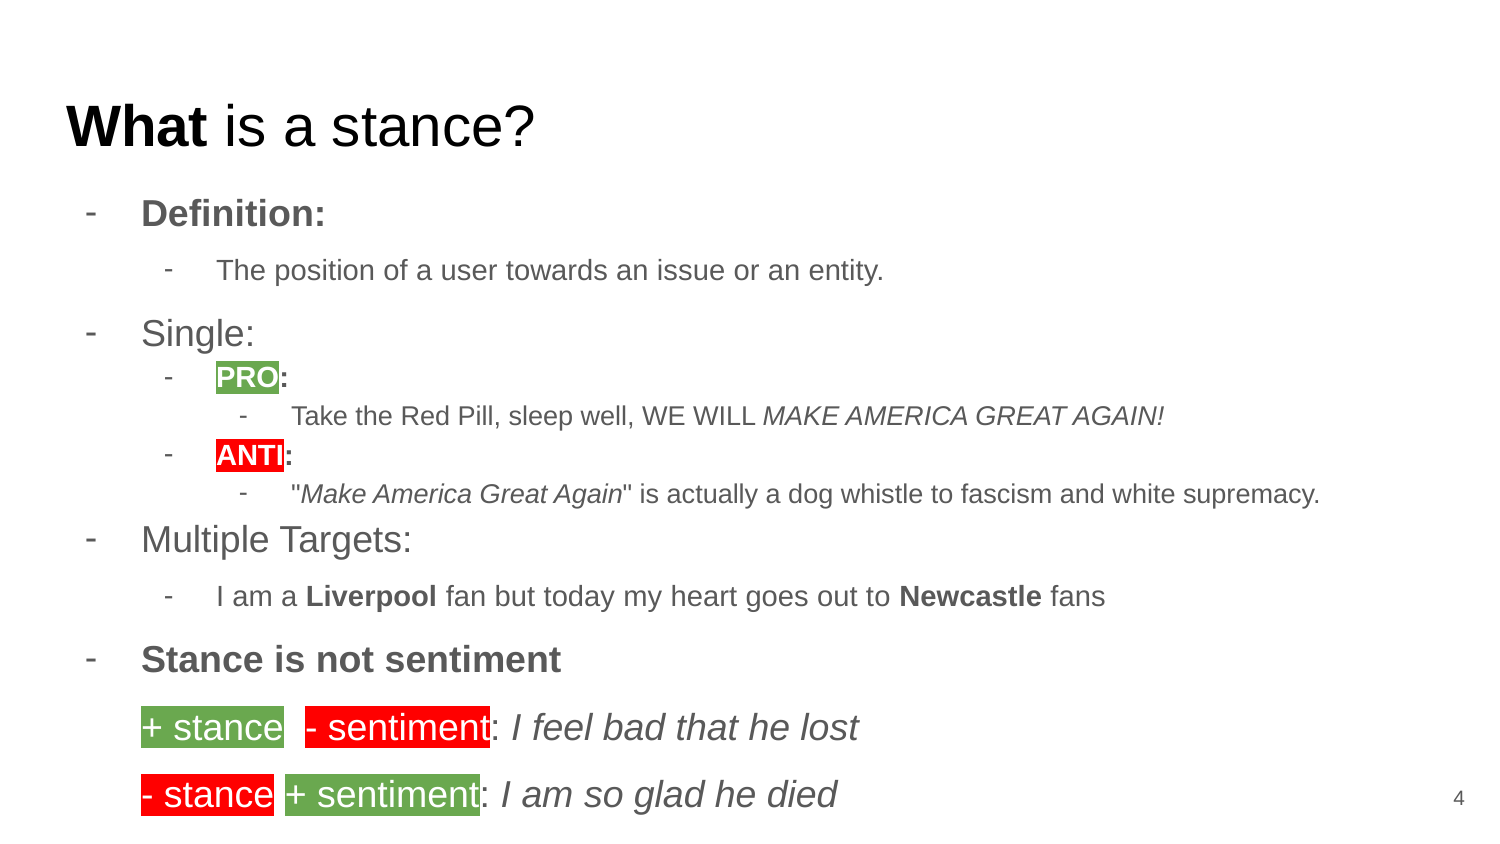

# What is a stance?
Definition:
The position of a user towards an issue or an entity.
Single:
PRO:
Take the Red Pill, sleep well, WE WILL MAKE AMERICA GREAT AGAIN!
ANTI:
"Make America Great Again" is actually a dog whistle to fascism and white supremacy.
Multiple Targets:
I am a Liverpool fan but today my heart goes out to Newcastle fans
Stance is not sentiment
+ stance  - sentiment: I feel bad that he lost
- stance + sentiment: I am so glad he died
4